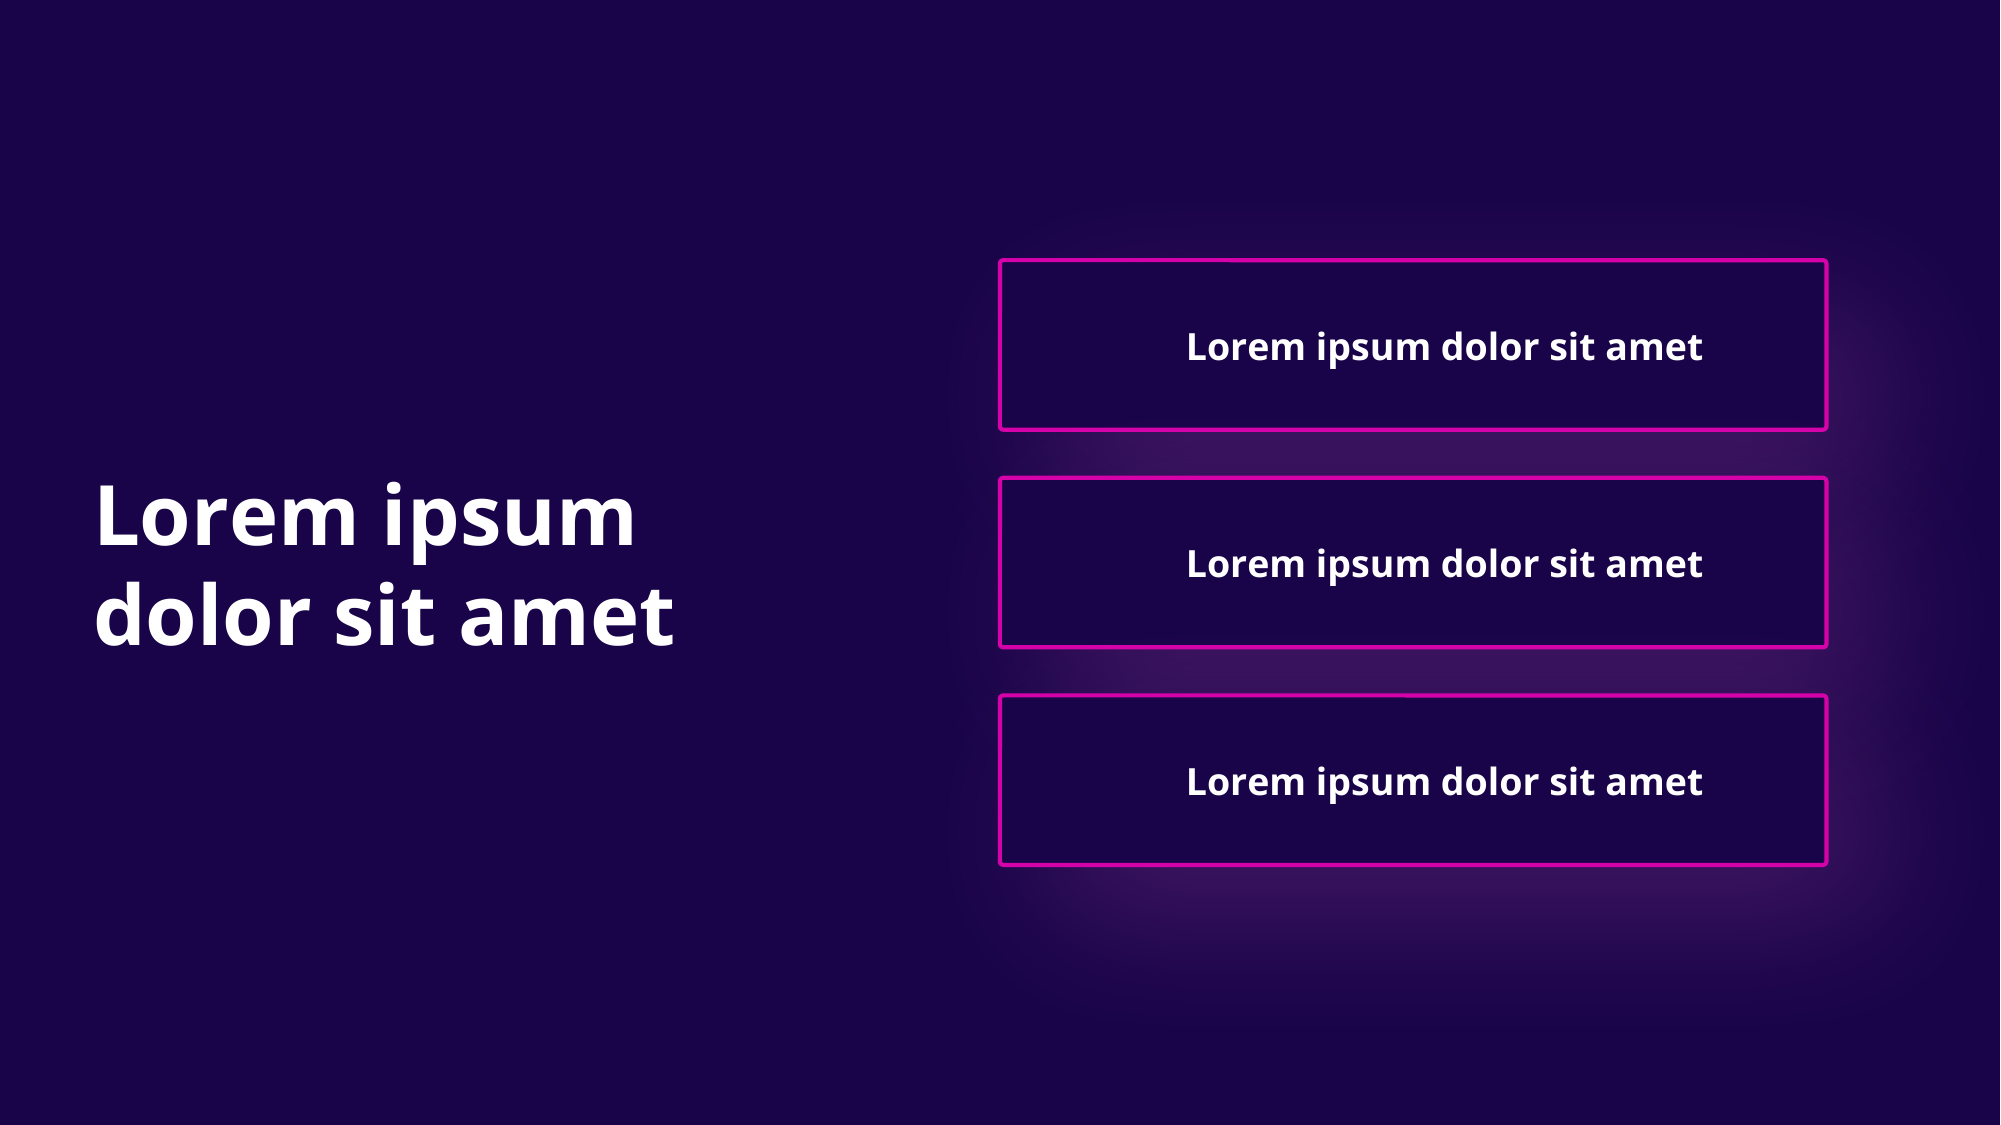

Lorem ipsum dolor sit amet
# Lorem ipsum dolor sit amet

Lorem ipsum dolor sit amet

Lorem ipsum dolor sit amet